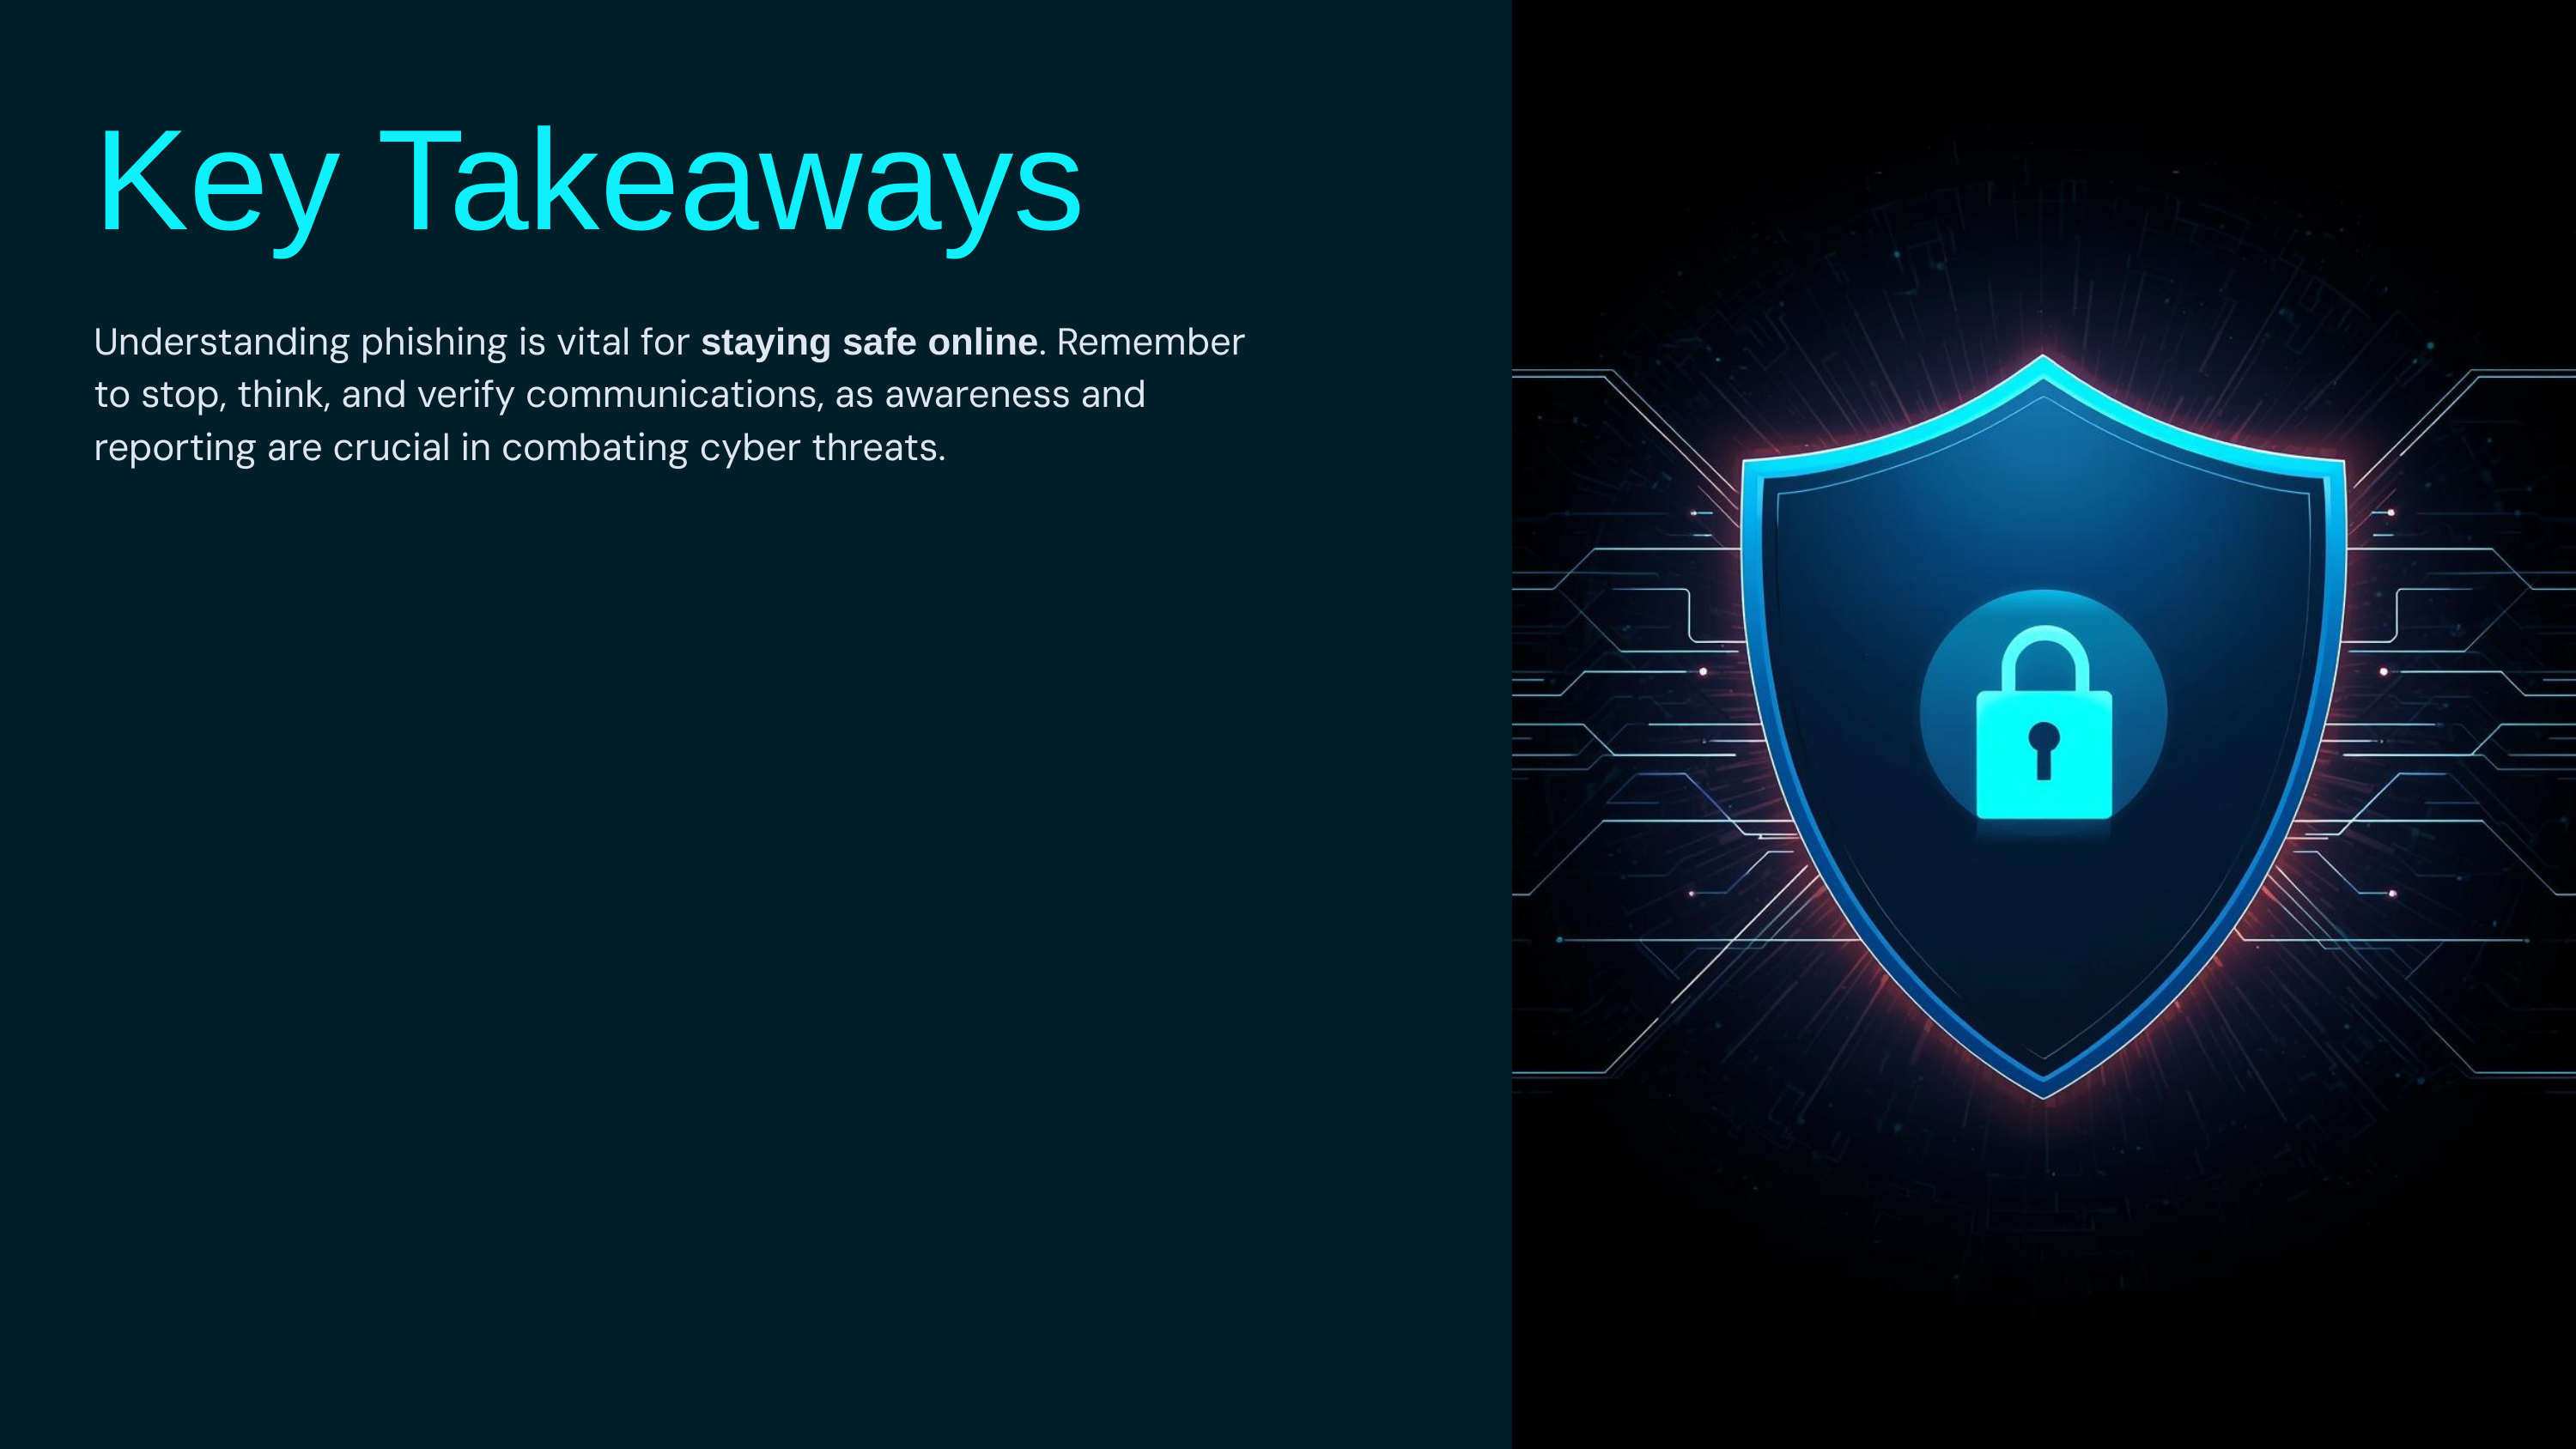

Key Takeaways
Understanding phishing is vital for staying safe online. Remember to stop, think, and verify communications, as awareness and reporting are crucial in combating cyber threats.